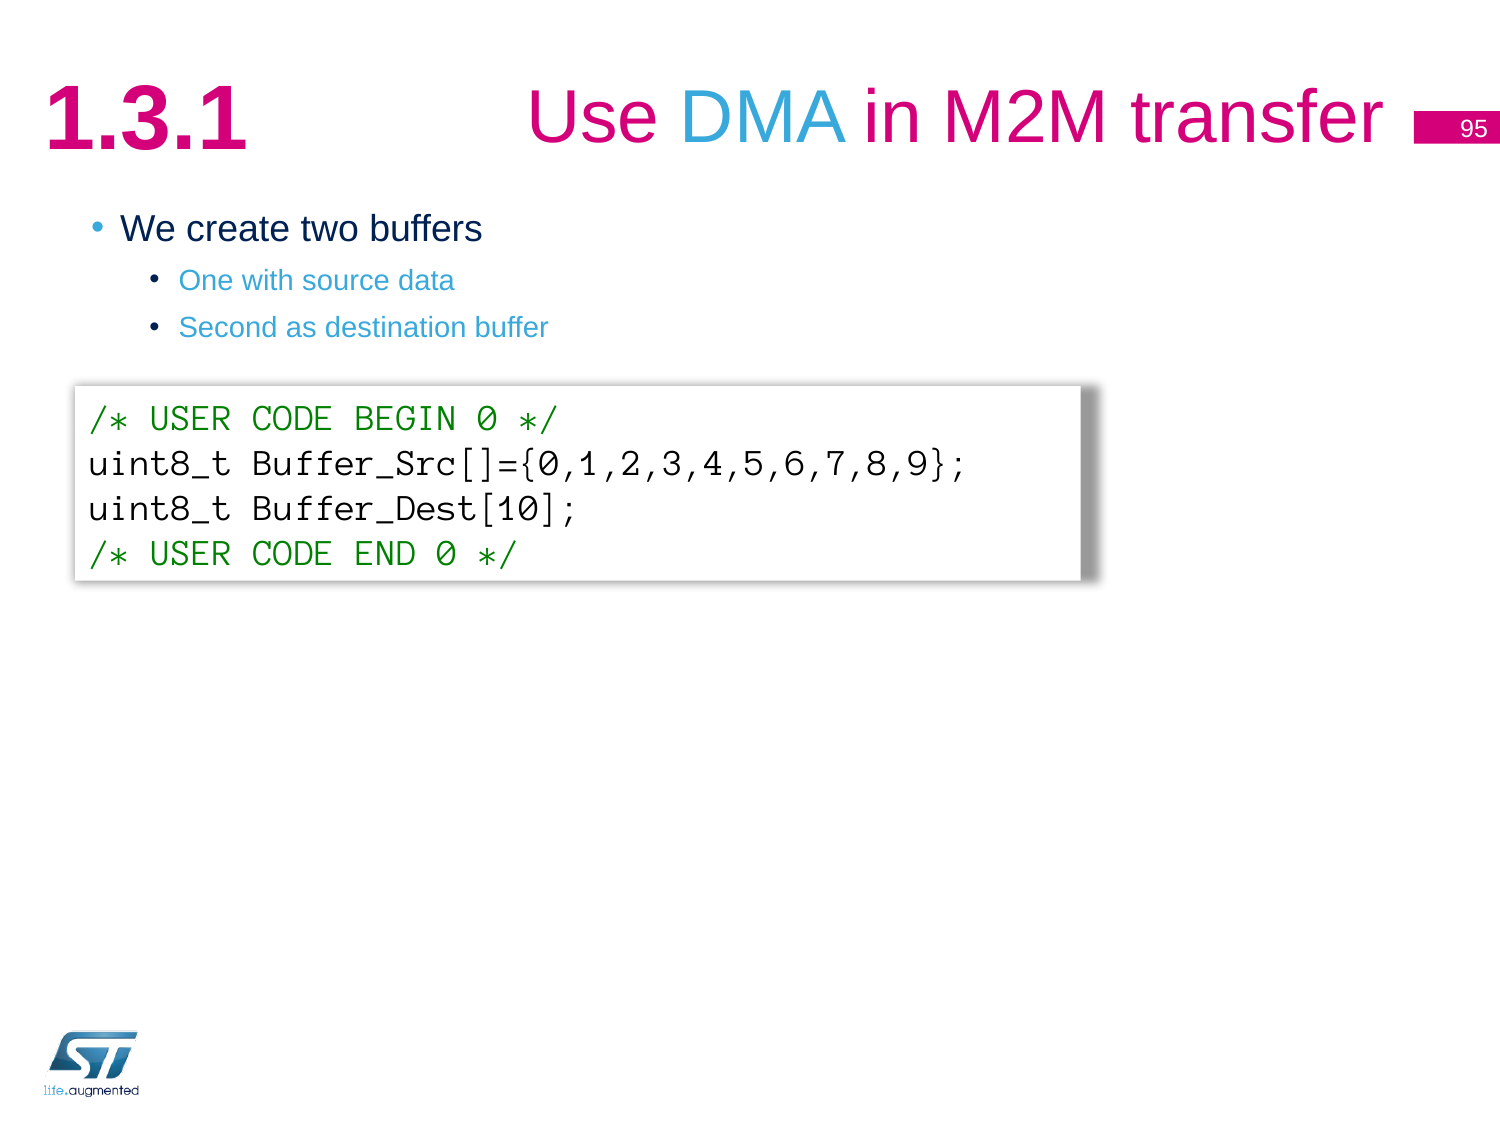

# Use DMA in M2M transfer
1.3.1
95
We create two buffers
One with source data
Second as destination buffer
/* USER CODE BEGIN 0 */
uint8_t Buffer_Src[]={0,1,2,3,4,5,6,7,8,9};
uint8_t Buffer_Dest[10];
/* USER CODE END 0 */